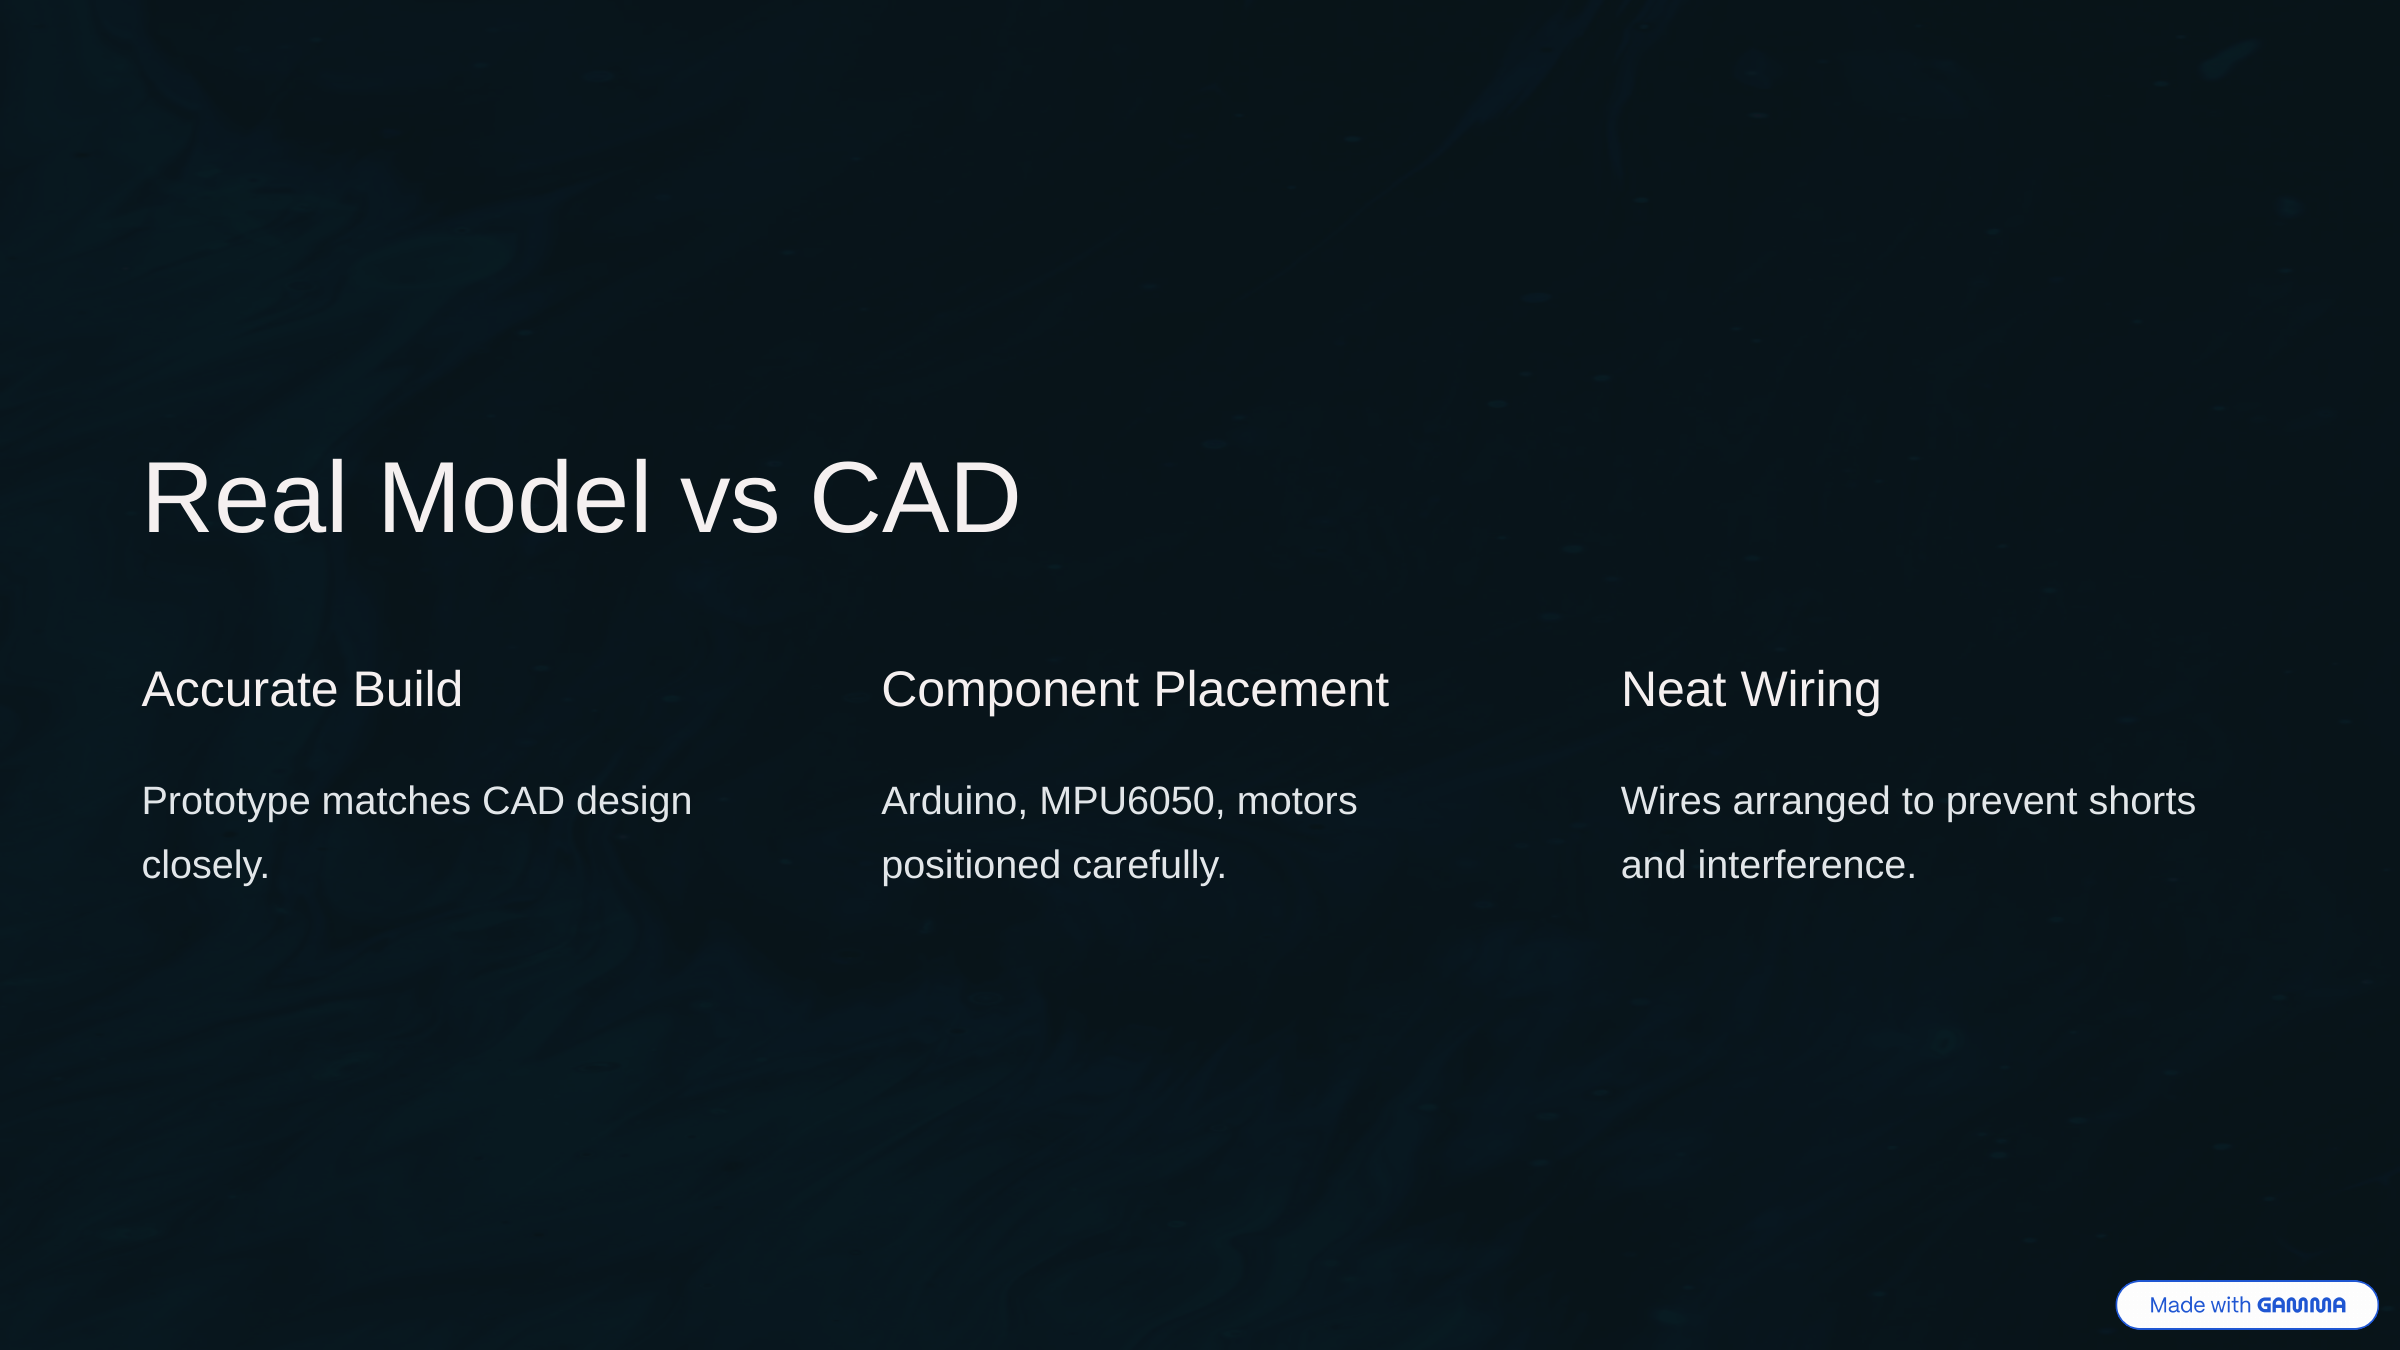

Real Model vs CAD
Accurate Build
Component Placement
Neat Wiring
Prototype matches CAD design closely.
Arduino, MPU6050, motors positioned carefully.
Wires arranged to prevent shorts and interference.